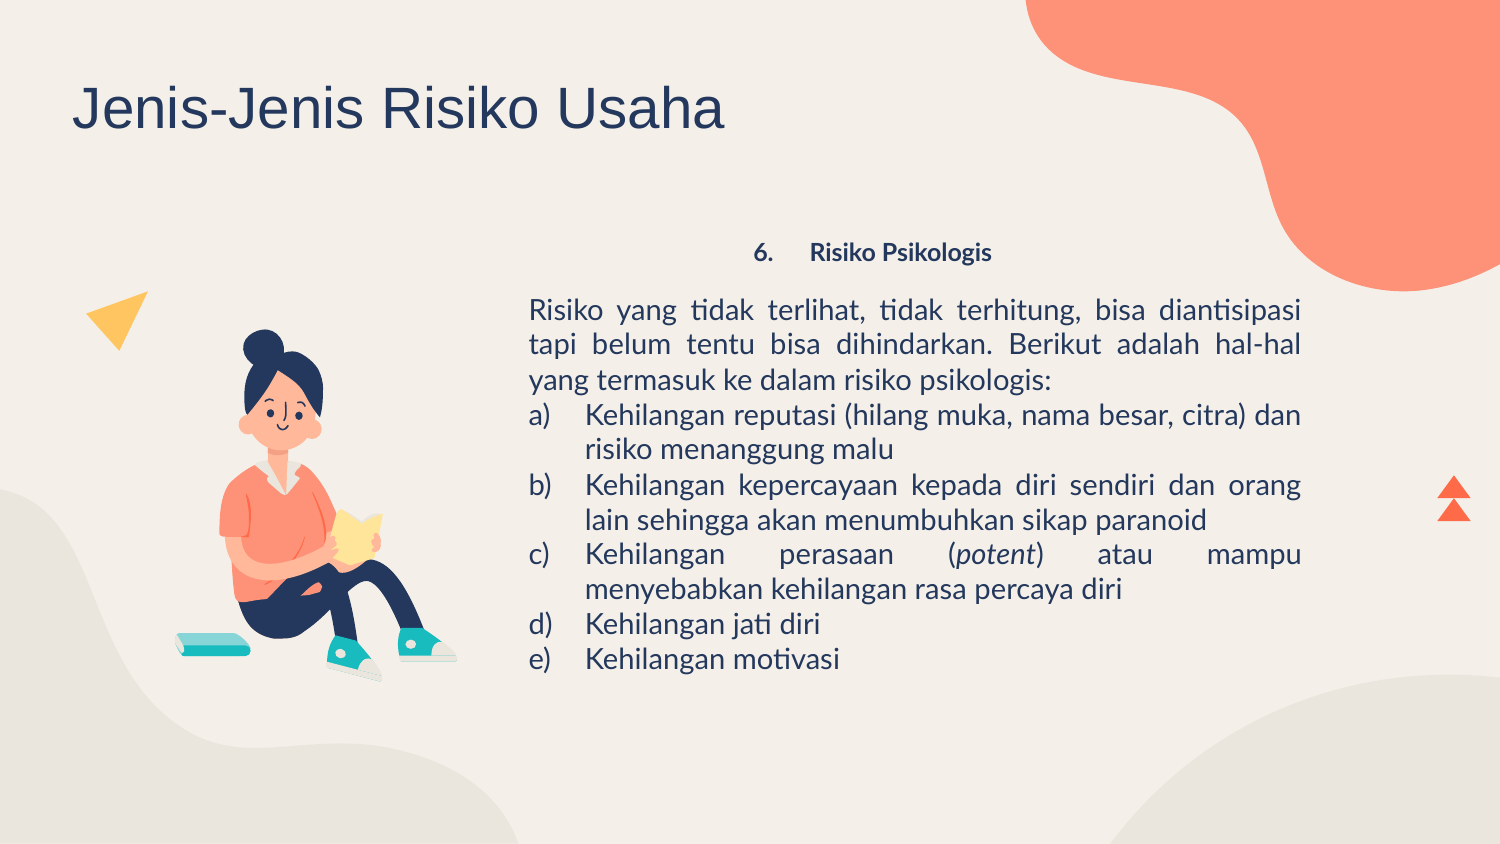

# Jenis-Jenis Risiko Usaha
Risiko Psikologis
Risiko yang tidak terlihat, tidak terhitung, bisa diantisipasi tapi belum tentu bisa dihindarkan. Berikut adalah hal-hal yang termasuk ke dalam risiko psikologis:
Kehilangan reputasi (hilang muka, nama besar, citra) dan risiko menanggung malu
Kehilangan kepercayaan kepada diri sendiri dan orang lain sehingga akan menumbuhkan sikap paranoid
Kehilangan perasaan (potent) atau mampu menyebabkan kehilangan rasa percaya diri
Kehilangan jati diri
Kehilangan motivasi